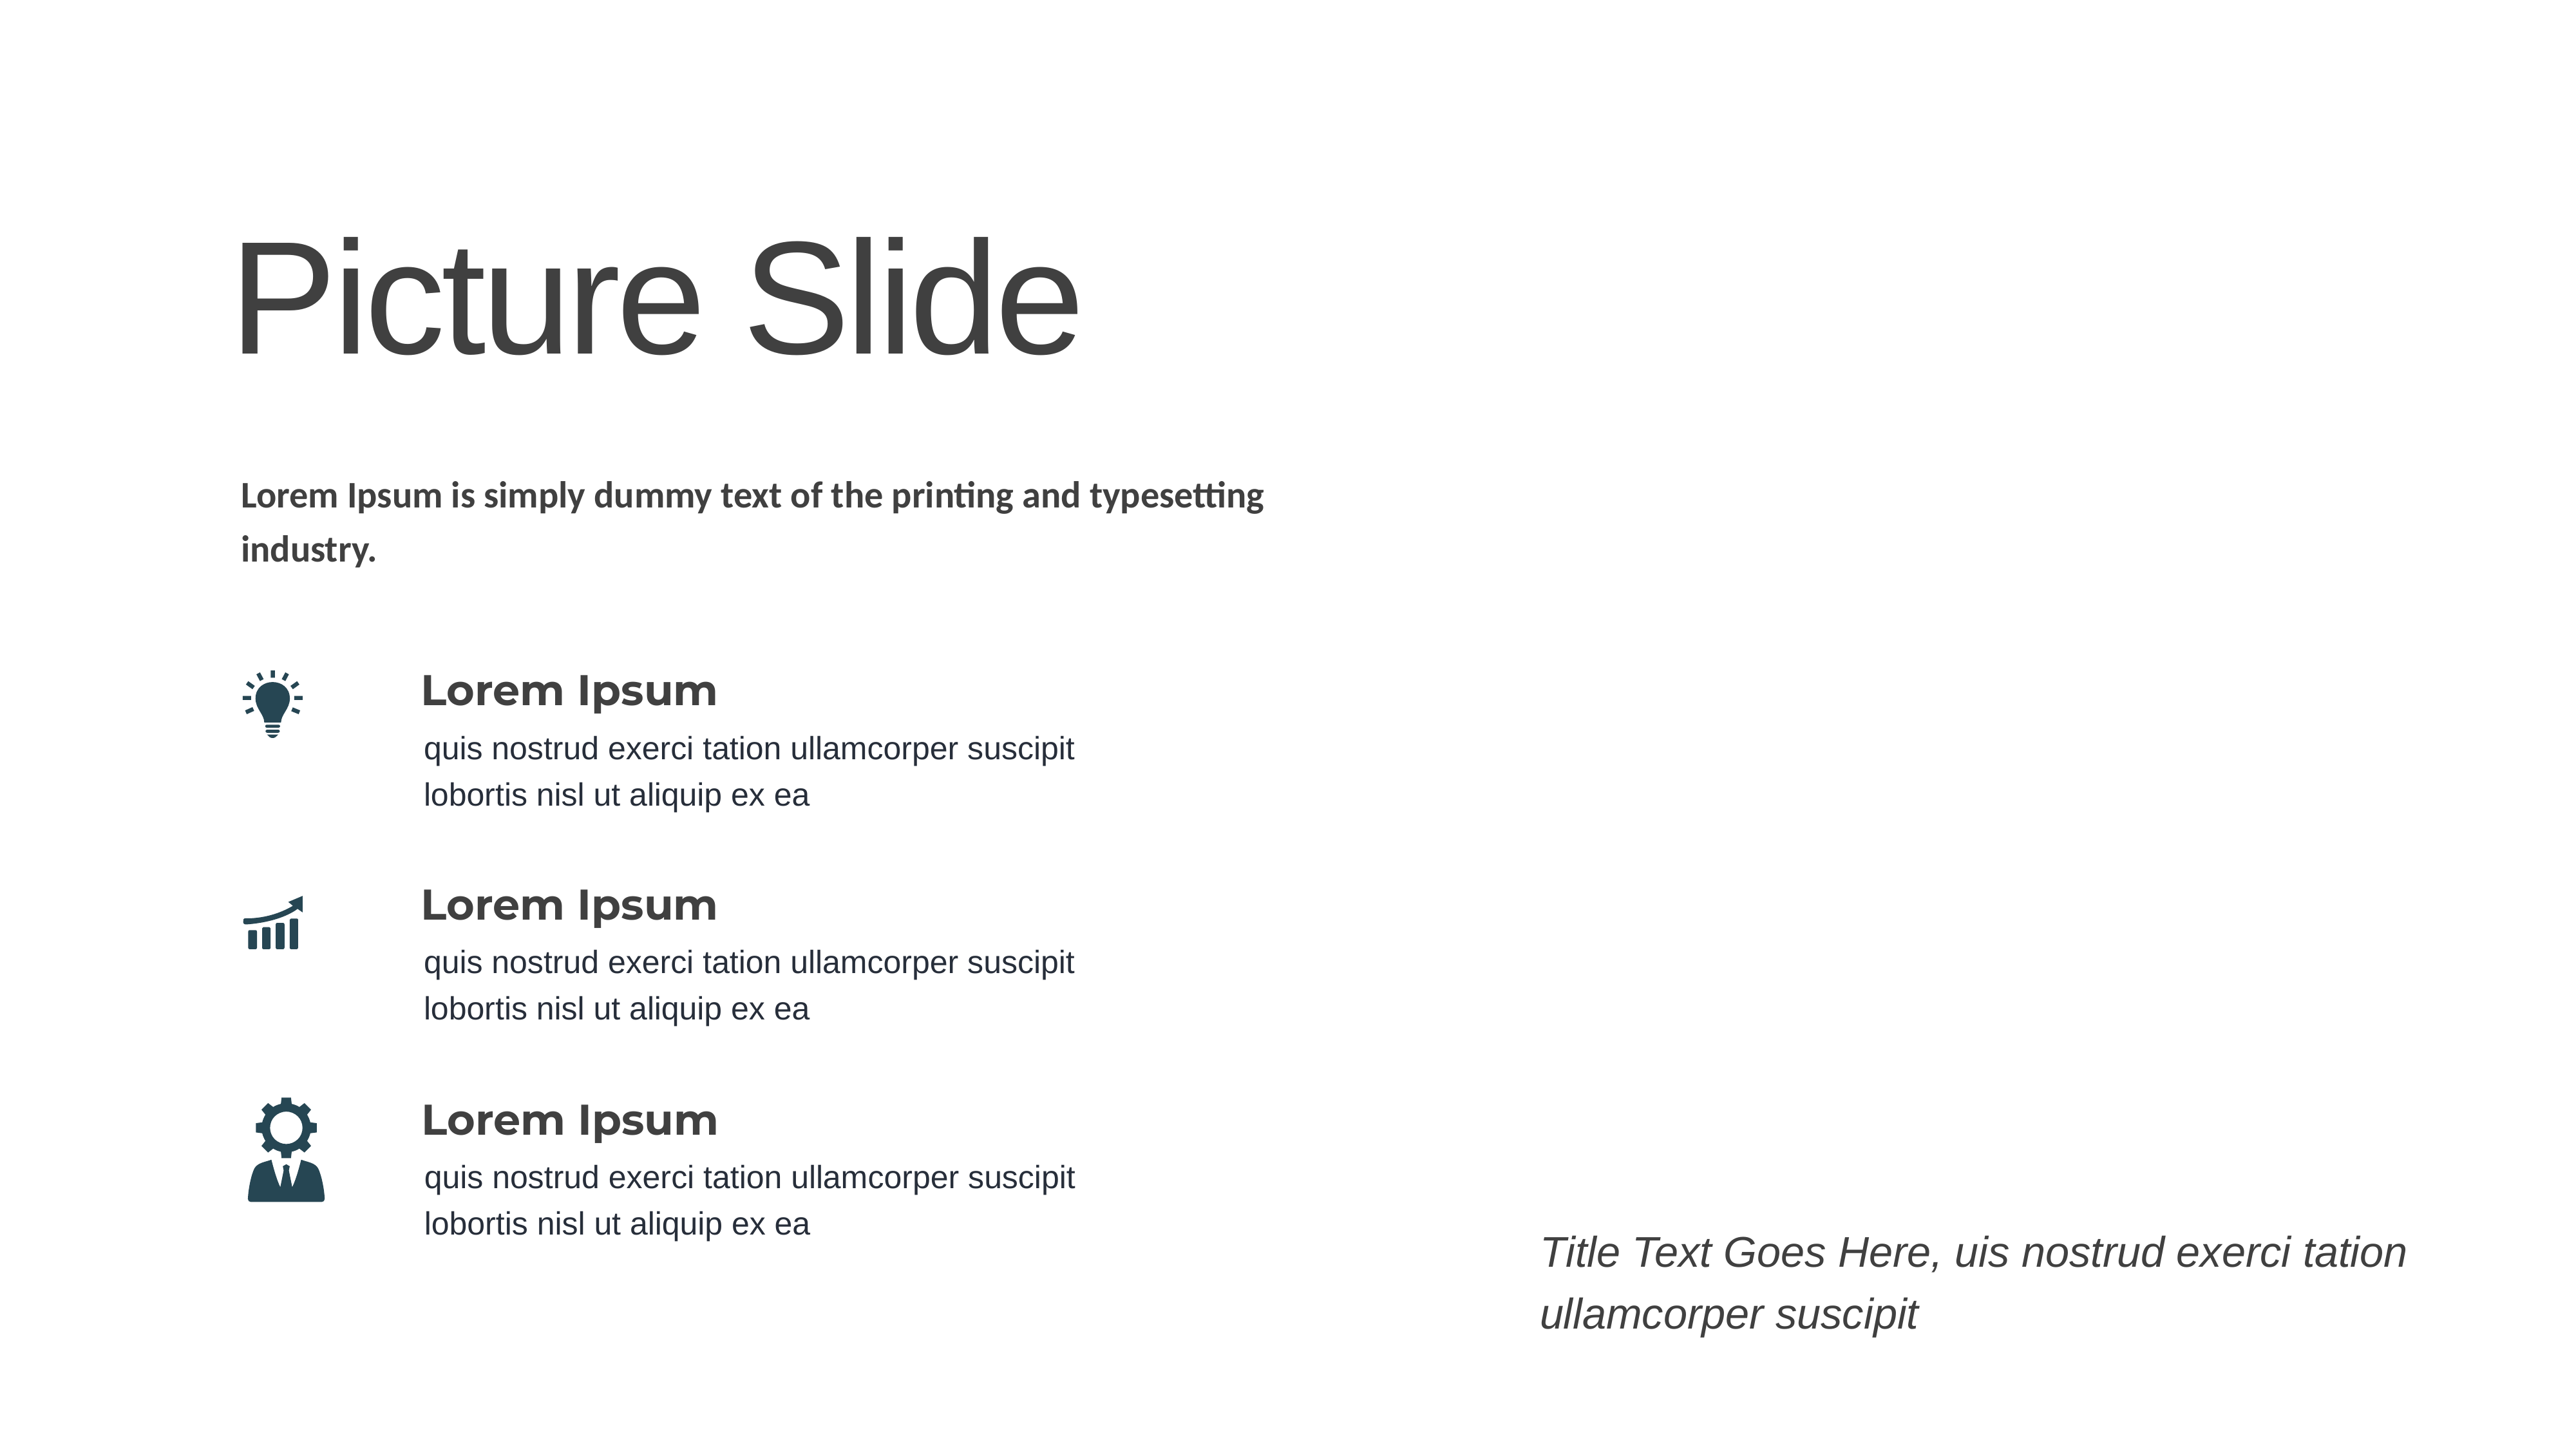

Picture Slide
Lorem Ipsum is simply dummy text of the printing and typesetting industry.
Lorem Ipsum

quis nostrud exerci tation ullamcorper suscipit lobortis nisl ut aliquip ex ea
Lorem Ipsum

quis nostrud exerci tation ullamcorper suscipit lobortis nisl ut aliquip ex ea
Lorem Ipsum

quis nostrud exerci tation ullamcorper suscipit lobortis nisl ut aliquip ex ea
Title Text Goes Here, uis nostrud exerci tation ullamcorper suscipit